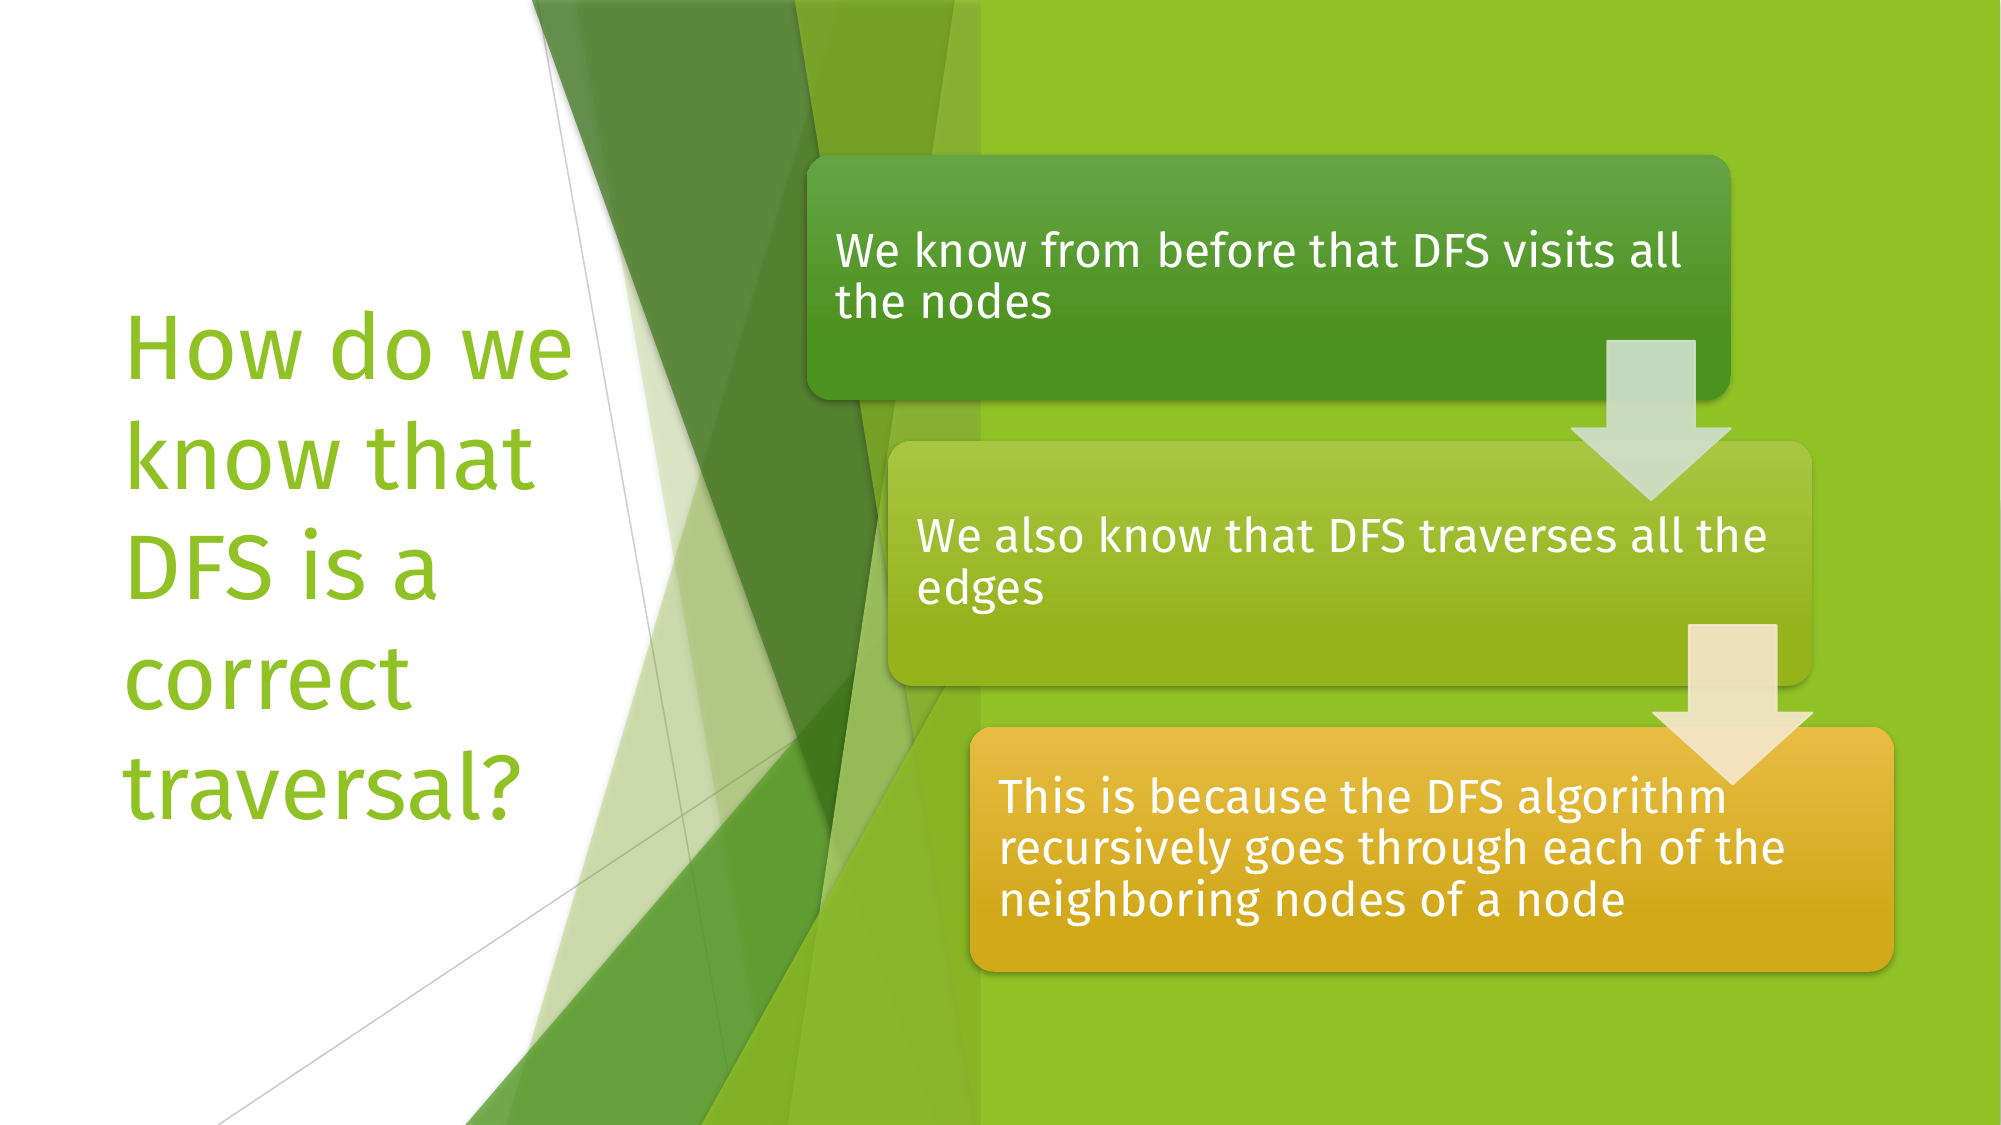

We know from before that DFS visits all the nodes
We also know that DFS traverses all the edges
This is because the DFS algorithm recursively goes through each of the neighboring nodes of a node

# How do we know that DFS is a correct traversal?